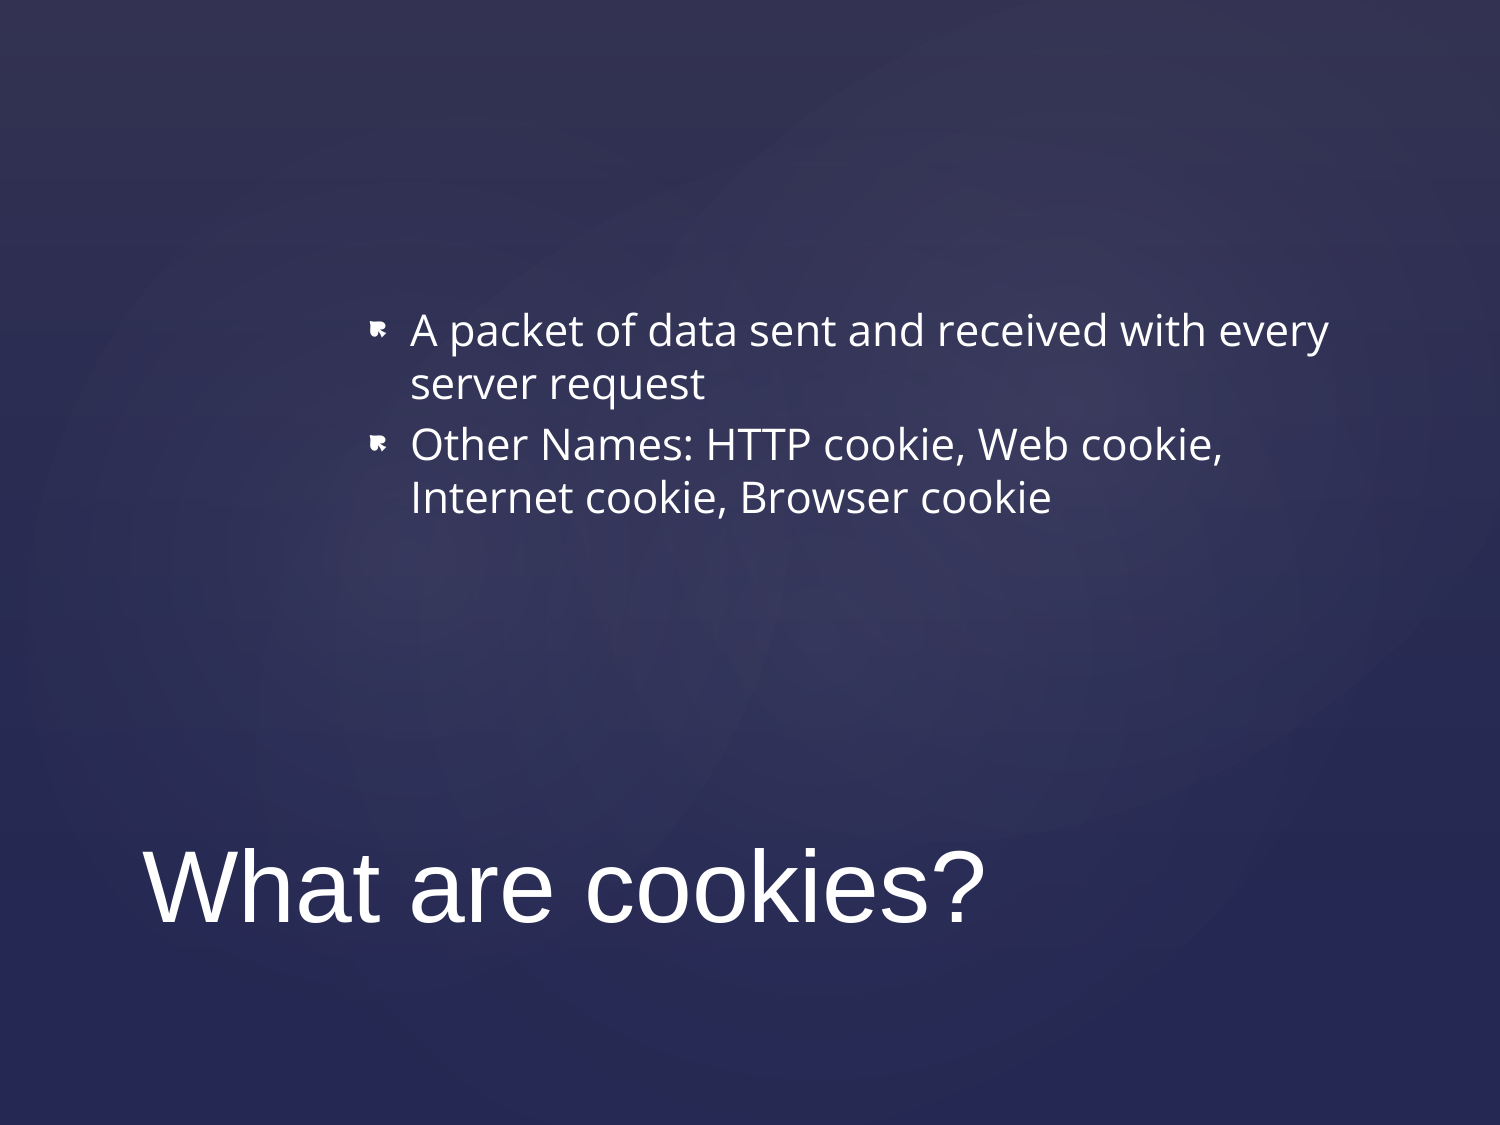

A packet of data sent and received with every server request
Other Names: HTTP cookie, Web cookie, Internet cookie, Browser cookie
# What are cookies?